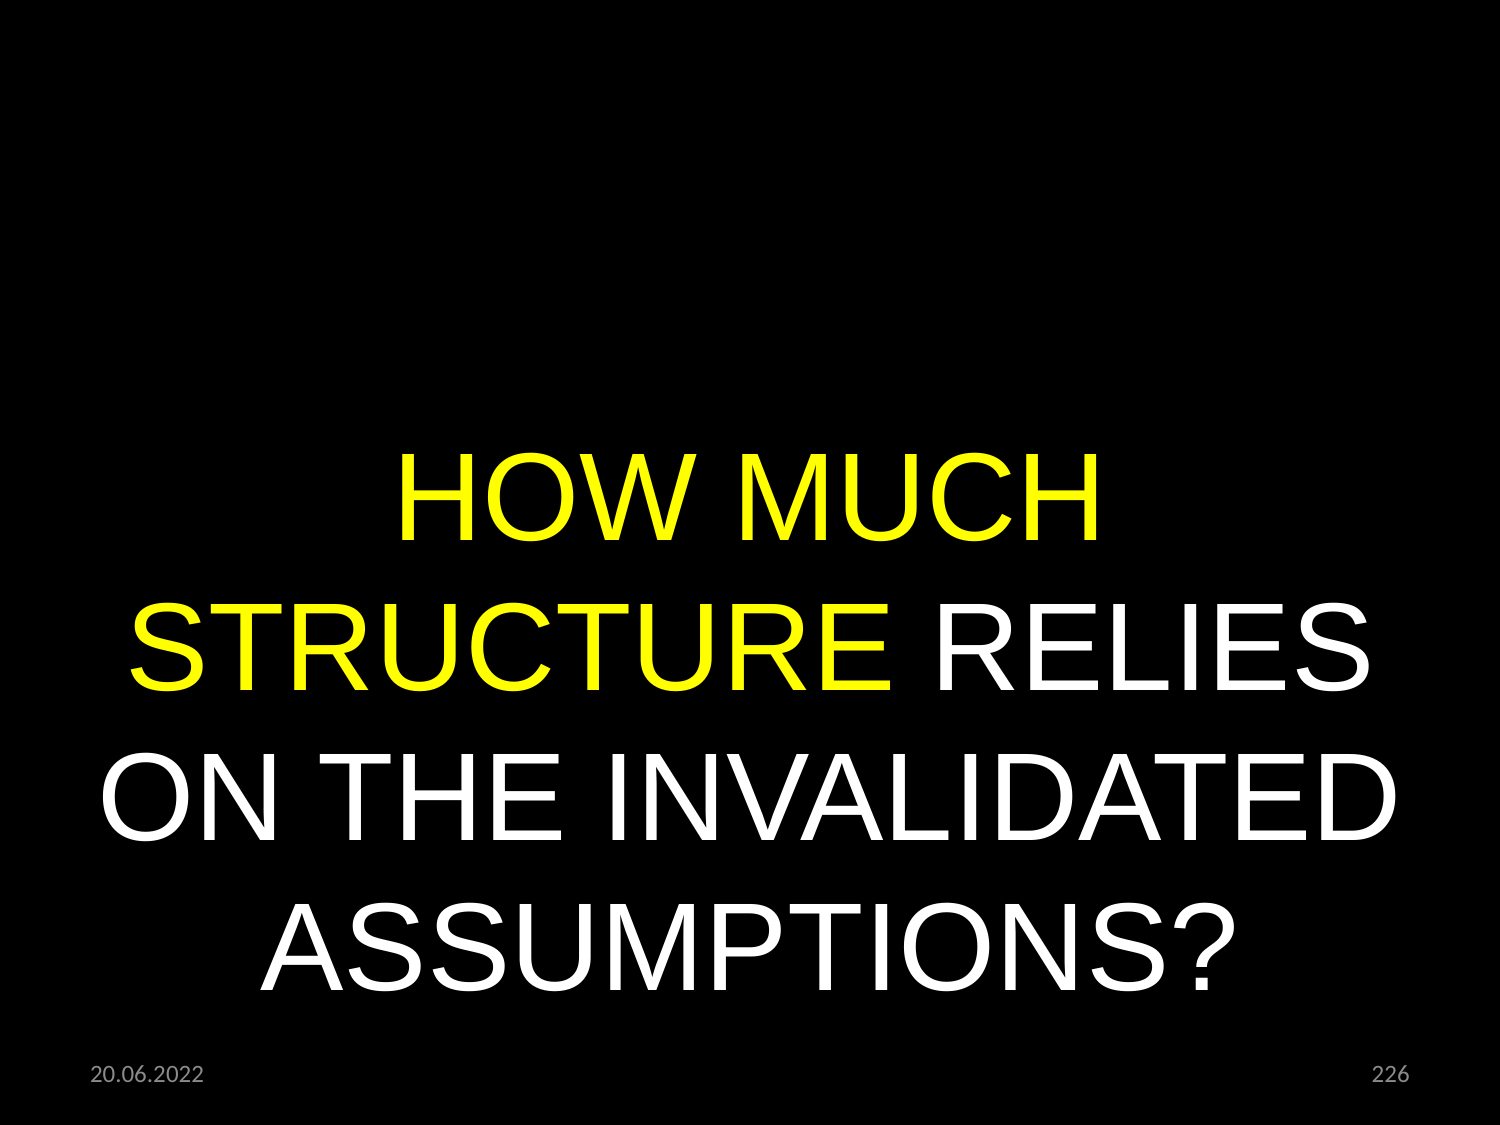

HOW MUCH STRUCTURE RELIES ON THE INVALIDATED ASSUMPTIONS?
20.06.2022
226